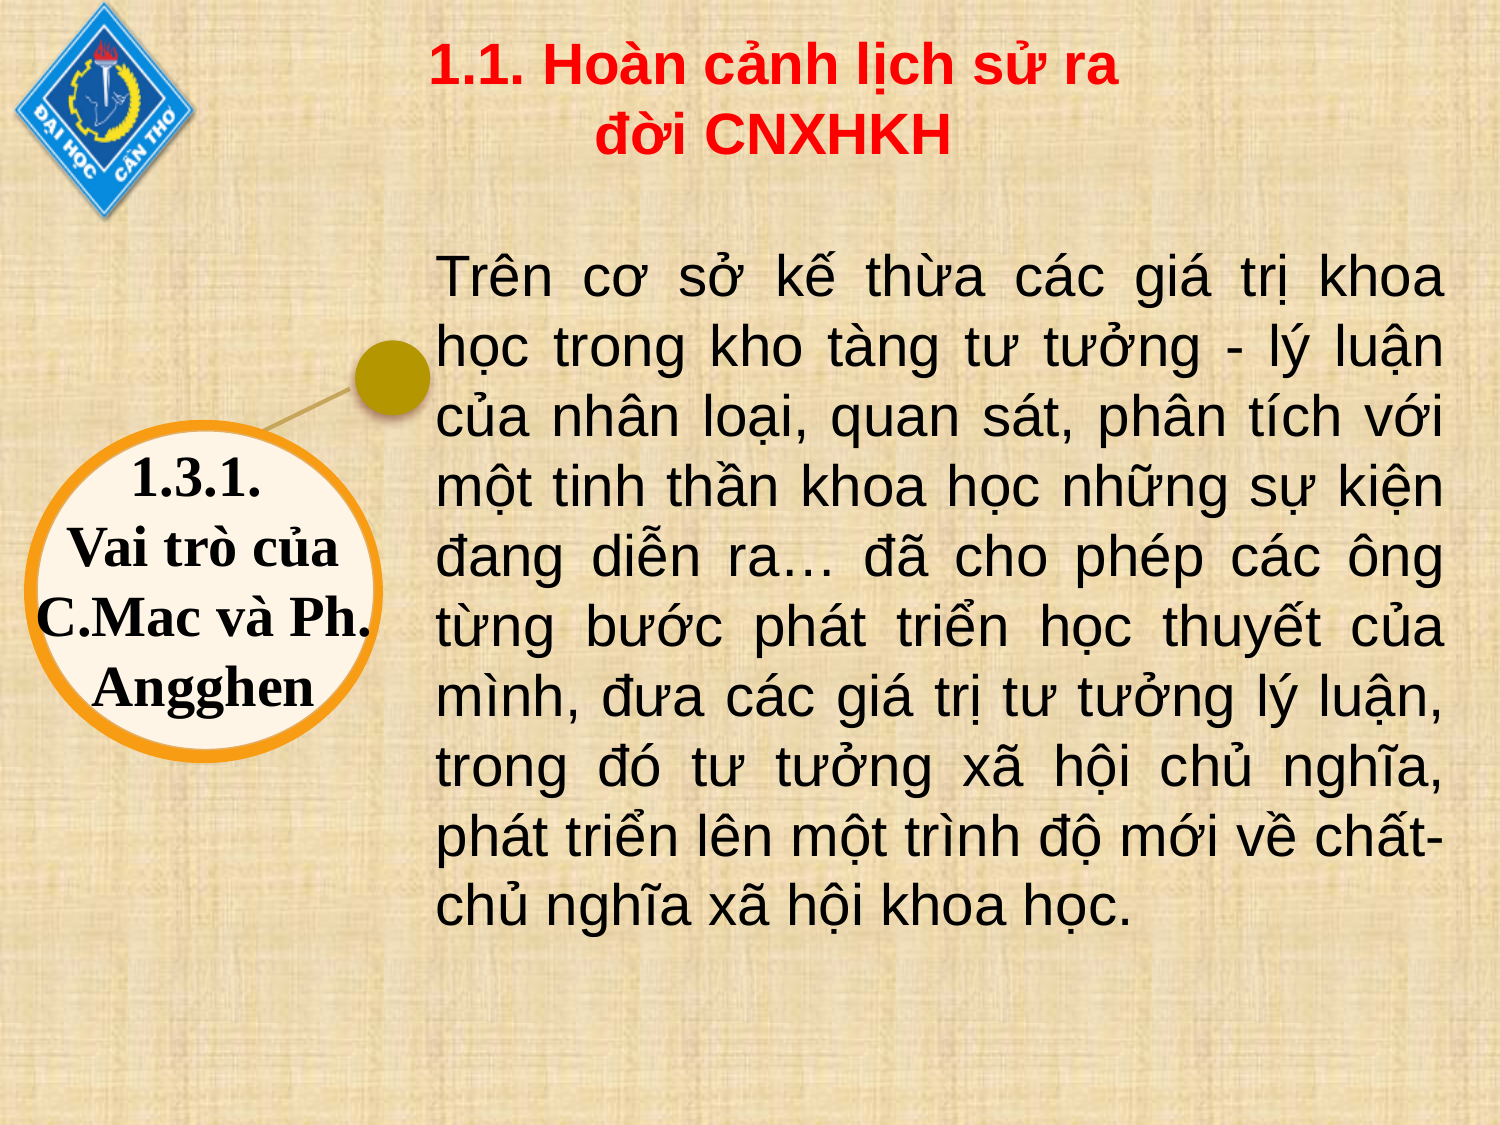

1.1. Hoàn cảnh lịch sử ra đời CNXHKH
Trên cơ sở kế thừa các giá trị khoa học trong kho tàng tư tưởng - lý luận của nhân loại, quan sát, phân tích với một tinh thần khoa học những sự kiện đang diễn ra… đã cho phép các ông từng bước phát triển học thuyết của mình, đưa các giá trị tư tưởng lý luận, trong đó tư tưởng xã hội chủ nghĩa, phát triển lên một trình độ mới về chất- chủ nghĩa xã hội khoa học.

1.3.1.
Vai trò của C.Mac và Ph. Angghen